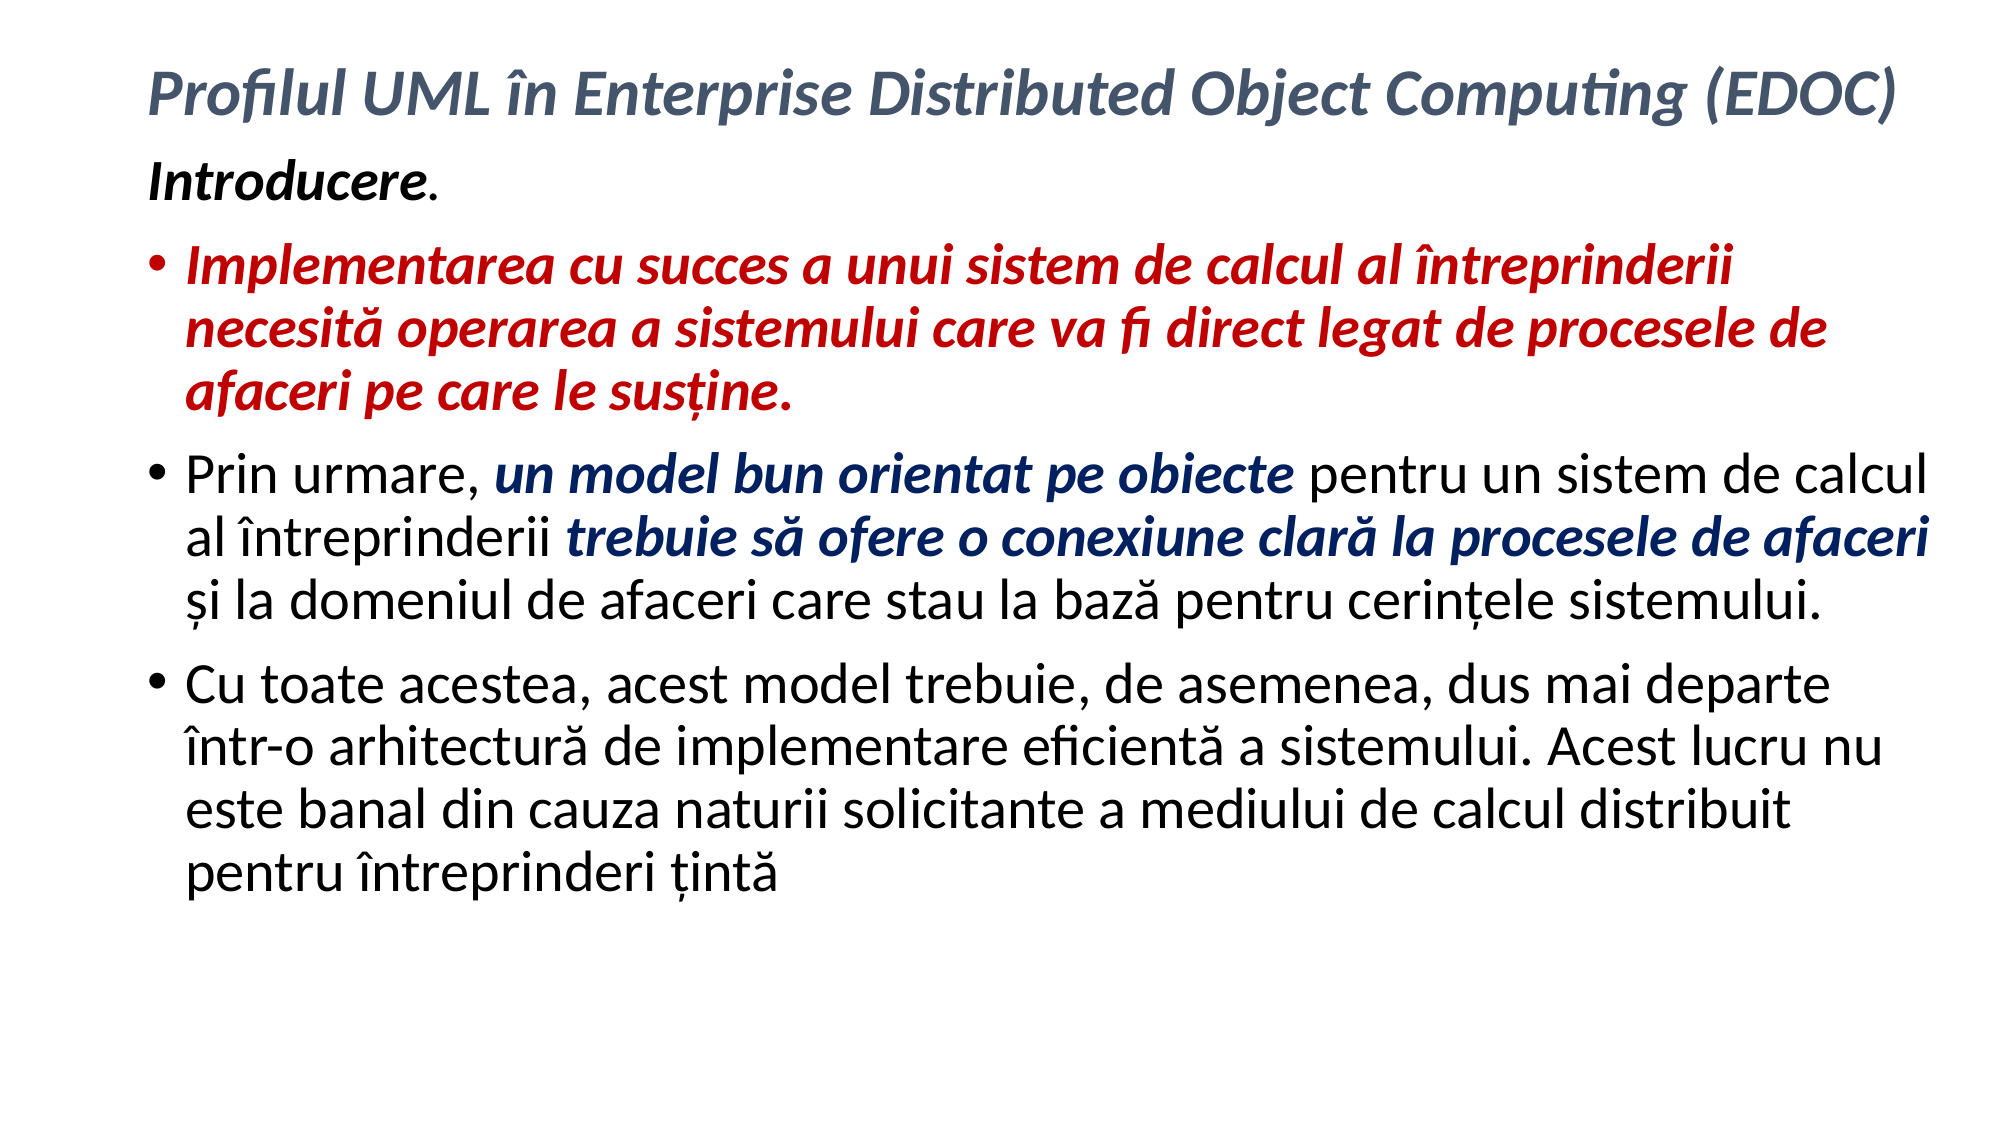

Profilul UML în Enterprise Distributed Object Computing (EDOC)
Introducere.
Implementarea cu succes a unui sistem de calcul al întreprinderii necesită operarea a sistemului care va fi direct legat de procesele de afaceri pe care le susține.
Prin urmare, un model bun orientat pe obiecte pentru un sistem de calcul al întreprinderii trebuie să ofere o conexiune clară la procesele de afaceri și la domeniul de afaceri care stau la bază pentru cerințele sistemului.
Cu toate acestea, acest model trebuie, de asemenea, dus mai departe într-o arhitectură de implementare eficientă a sistemului. Acest lucru nu este banal din cauza naturii solicitante a mediului de calcul distribuit pentru întreprinderi țintă